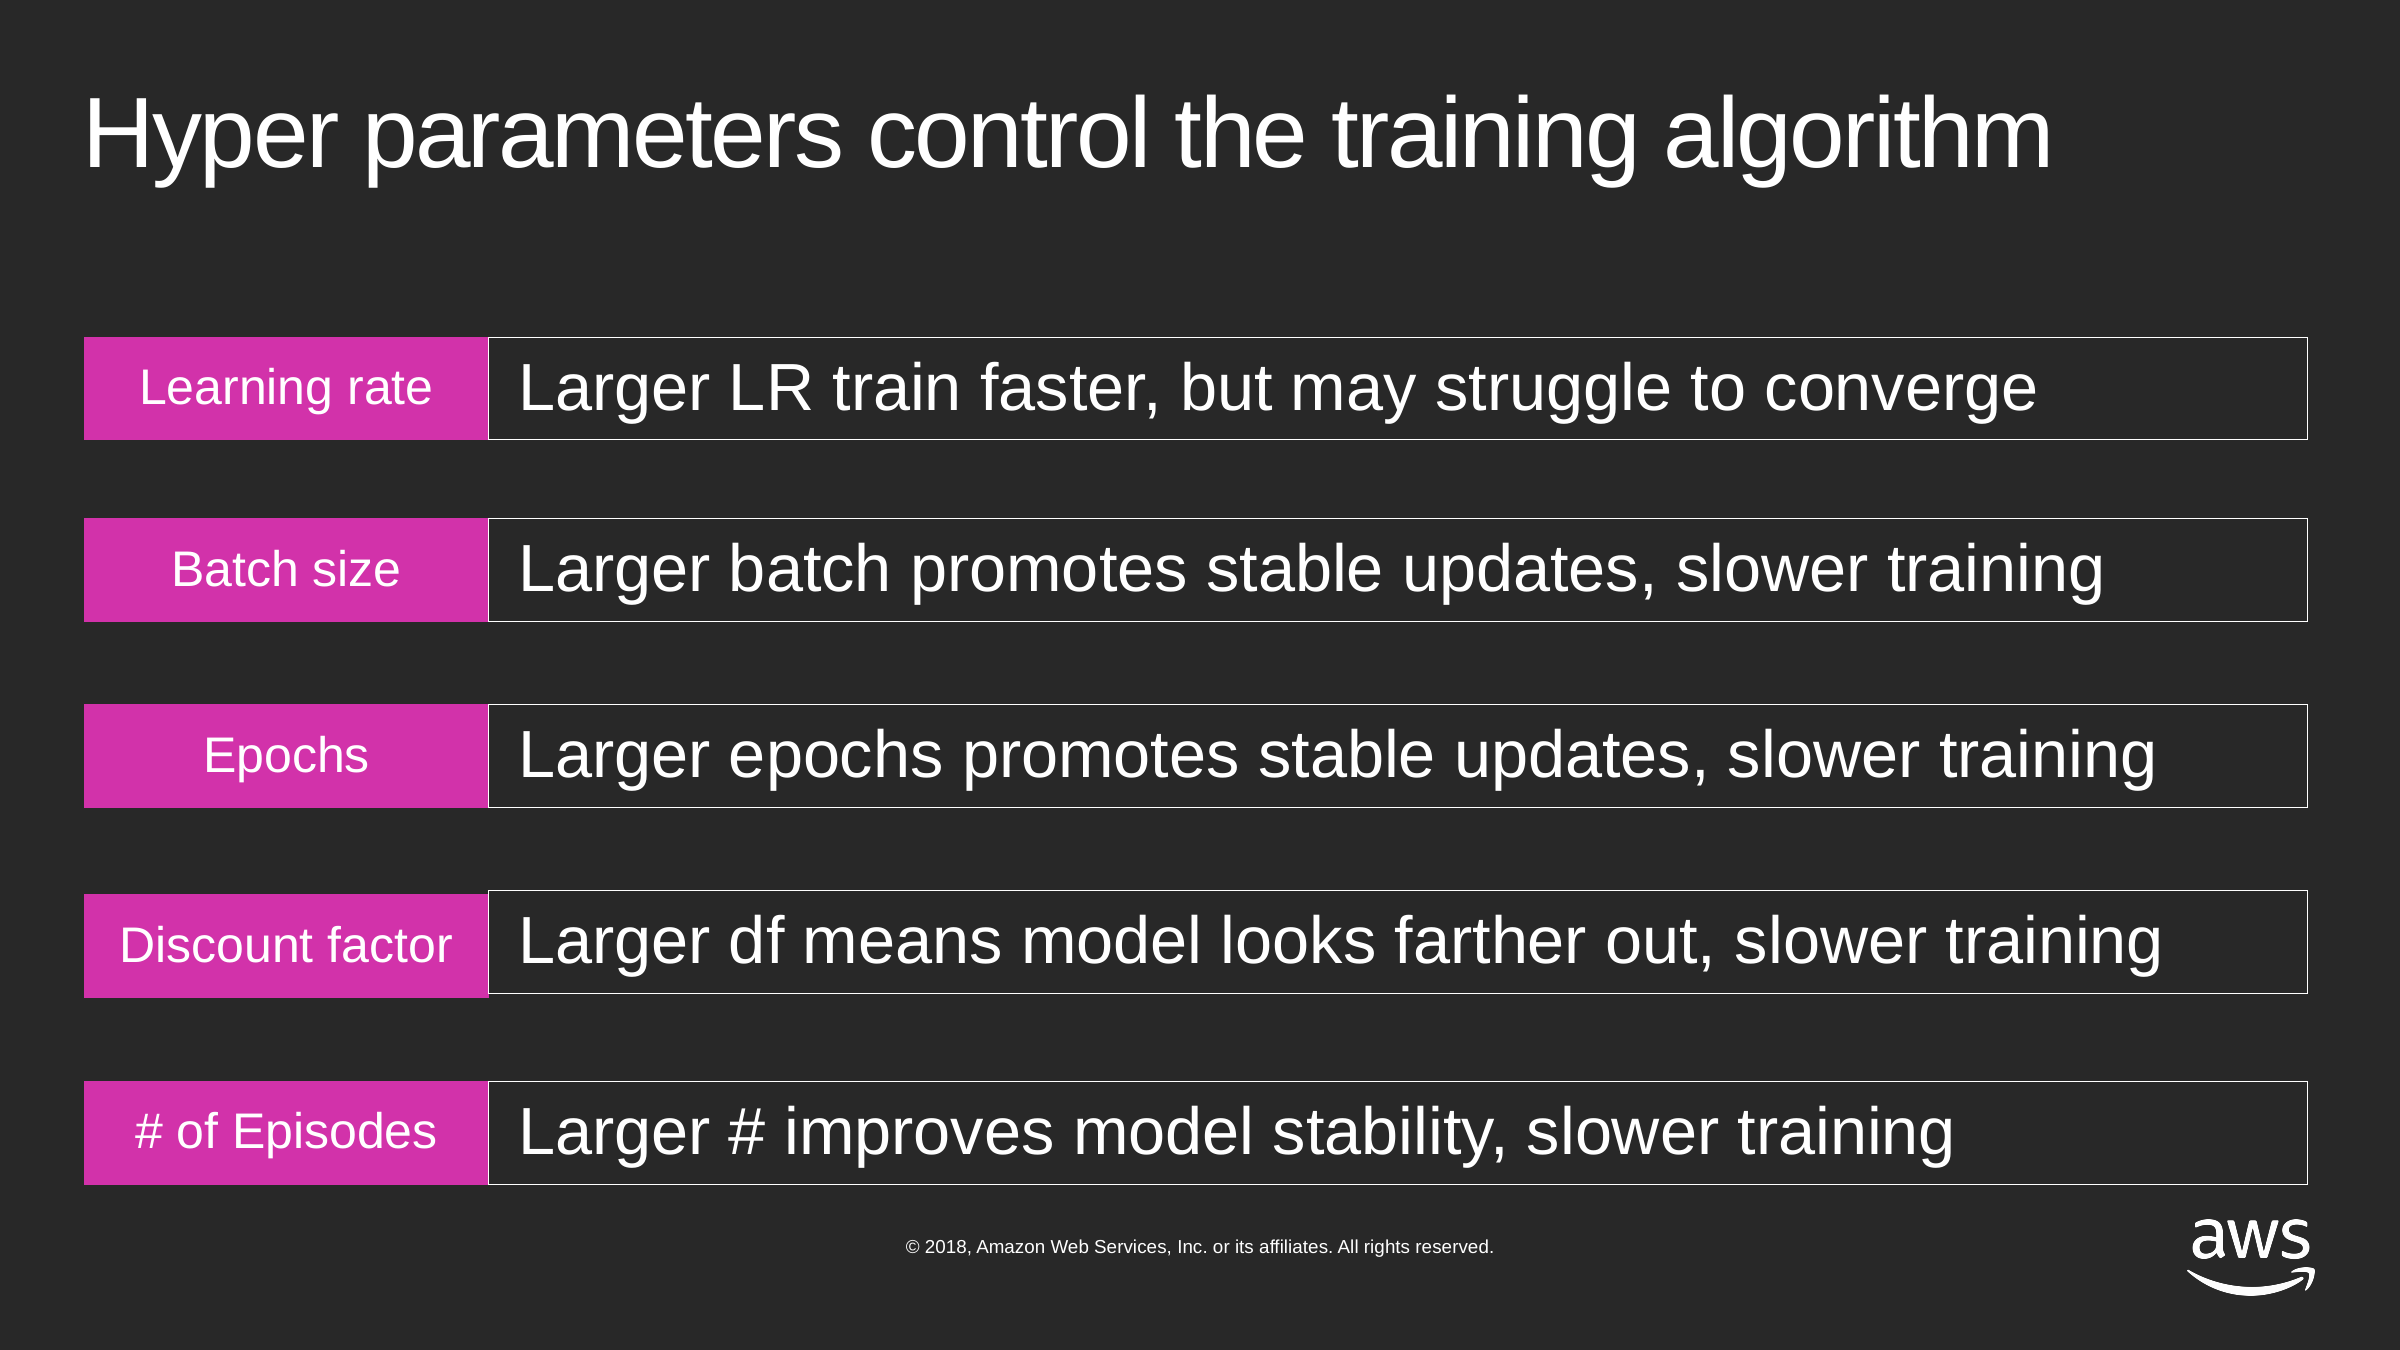

# Hyper parameters control the training algorithm
Learning rate
Larger LR train faster, but may struggle to converge
Batch size
Larger batch promotes stable updates, slower training
Epochs
Larger epochs promotes stable updates, slower training
Larger df means model looks farther out, slower training
Discount factor
# of Episodes
Larger # improves model stability, slower training